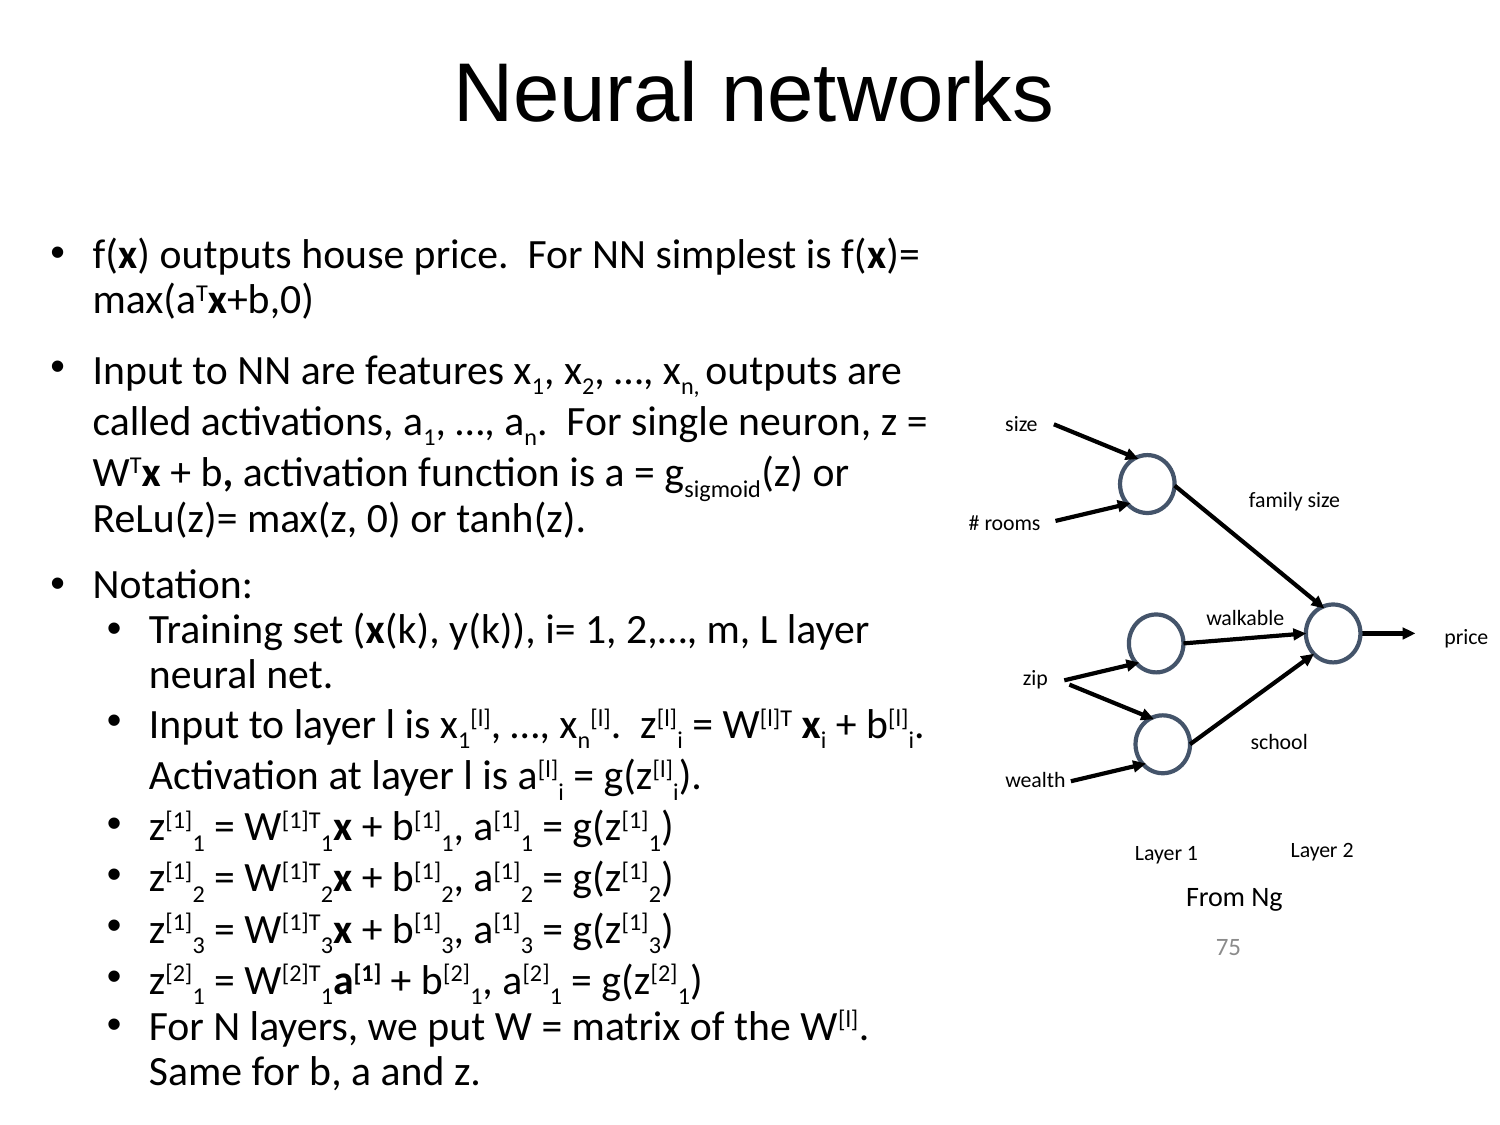

# Neural networks
f(x) outputs house price.  For NN simplest is f(x)= max(aTx+b,0)
Input to NN are features x1, x2, …, xn, outputs are called activations, a1, …, an.  For single neuron, z = WTx + b, activation function is a = gsigmoid(z) or ReLu(z)= max(z, 0) or tanh(z).
Notation:
Training set (x(k), y(k)), i= 1, 2,…, m, L layer neural net.
Input to layer l is x1[l], …, xn[l].  z[l]i = W[l]T xi + b[l]i. Activation at layer l is a[l]i = g(z[l]i).
z[1]1 = W[1]T1x + b[1]1, a[1]1 = g(z[1]1)
z[1]2 = W[1]T2x + b[1]2, a[1]2 = g(z[1]2)
z[1]3 = W[1]T3x + b[1]3, a[1]3 = g(z[1]3)
z[2]1 = W[2]T1a[1] + b[2]1, a[2]1 = g(z[2]1)
For N layers, we put W = matrix of the W[l].  Same for b, a and z.

size

family size
# rooms
walkable

price
zip

school
wealth
Layer 2
Layer 1
From Ng
75